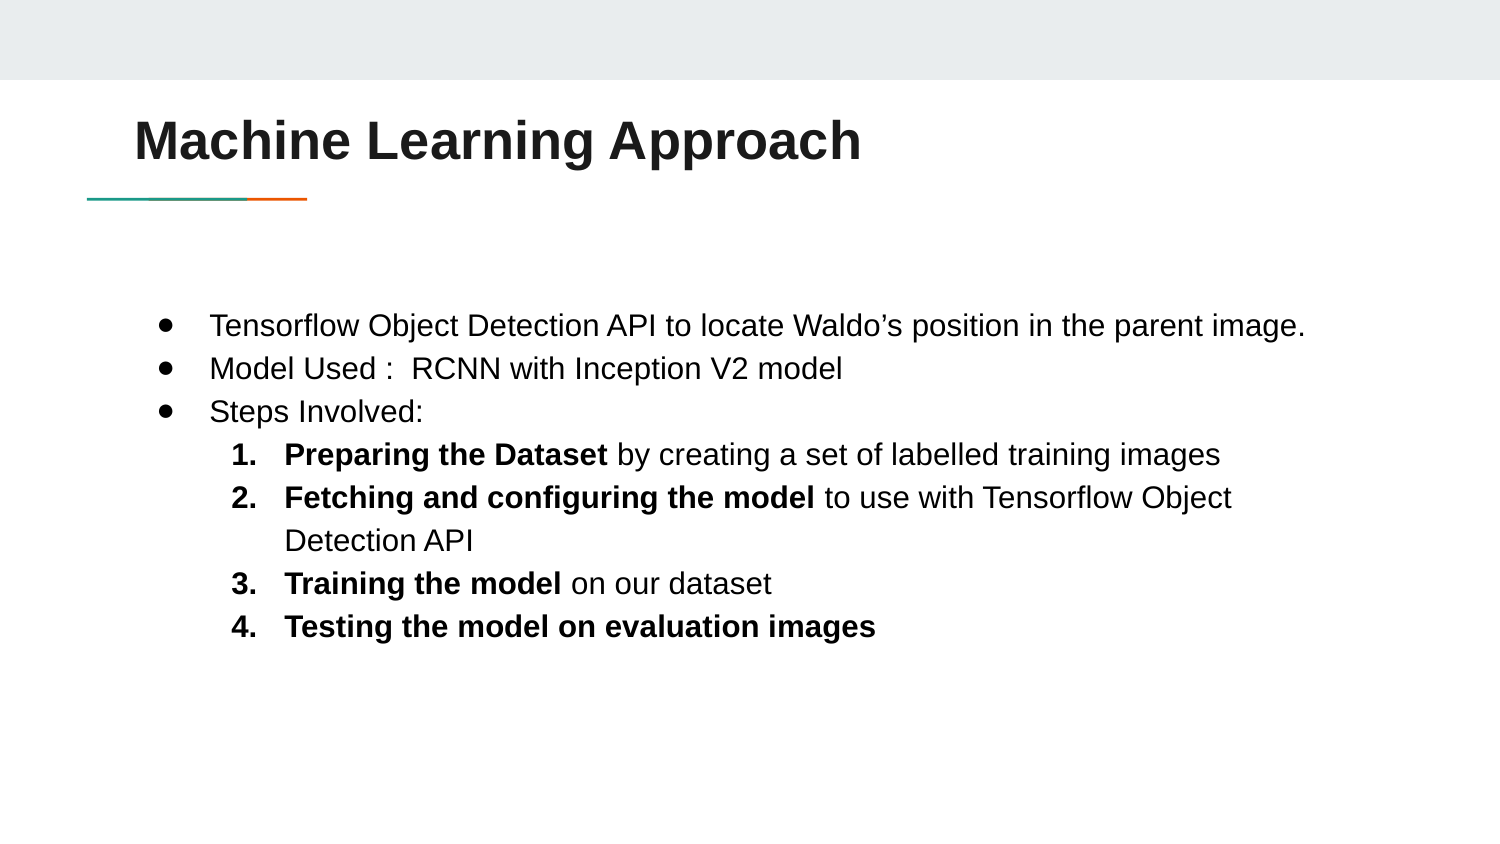

# Machine Learning Approach
Tensorflow Object Detection API to locate Waldo’s position in the parent image.
Model Used :  RCNN with Inception V2 model
Steps Involved:
Preparing the Dataset by creating a set of labelled training images
Fetching and configuring the model to use with Tensorflow Object Detection API
Training the model on our dataset
Testing the model on evaluation images